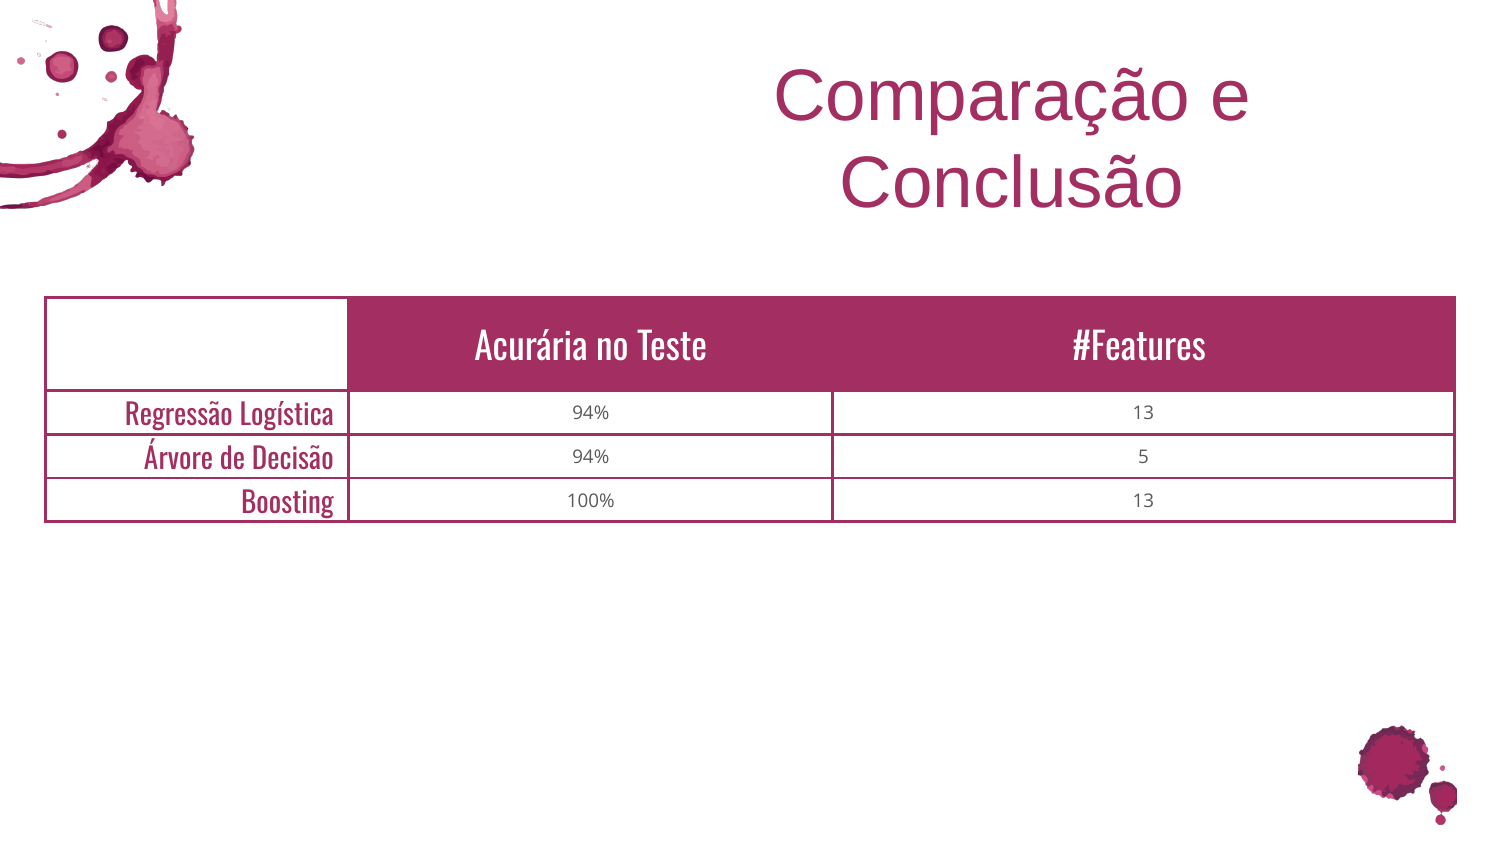

# Comparação e Conclusão
|  | Acurária no Teste | #Features |
| --- | --- | --- |
| Regressão Logística | 94% | 13 |
| Árvore de Decisão | 94% | 5 |
| Boosting | 100% | 13 |